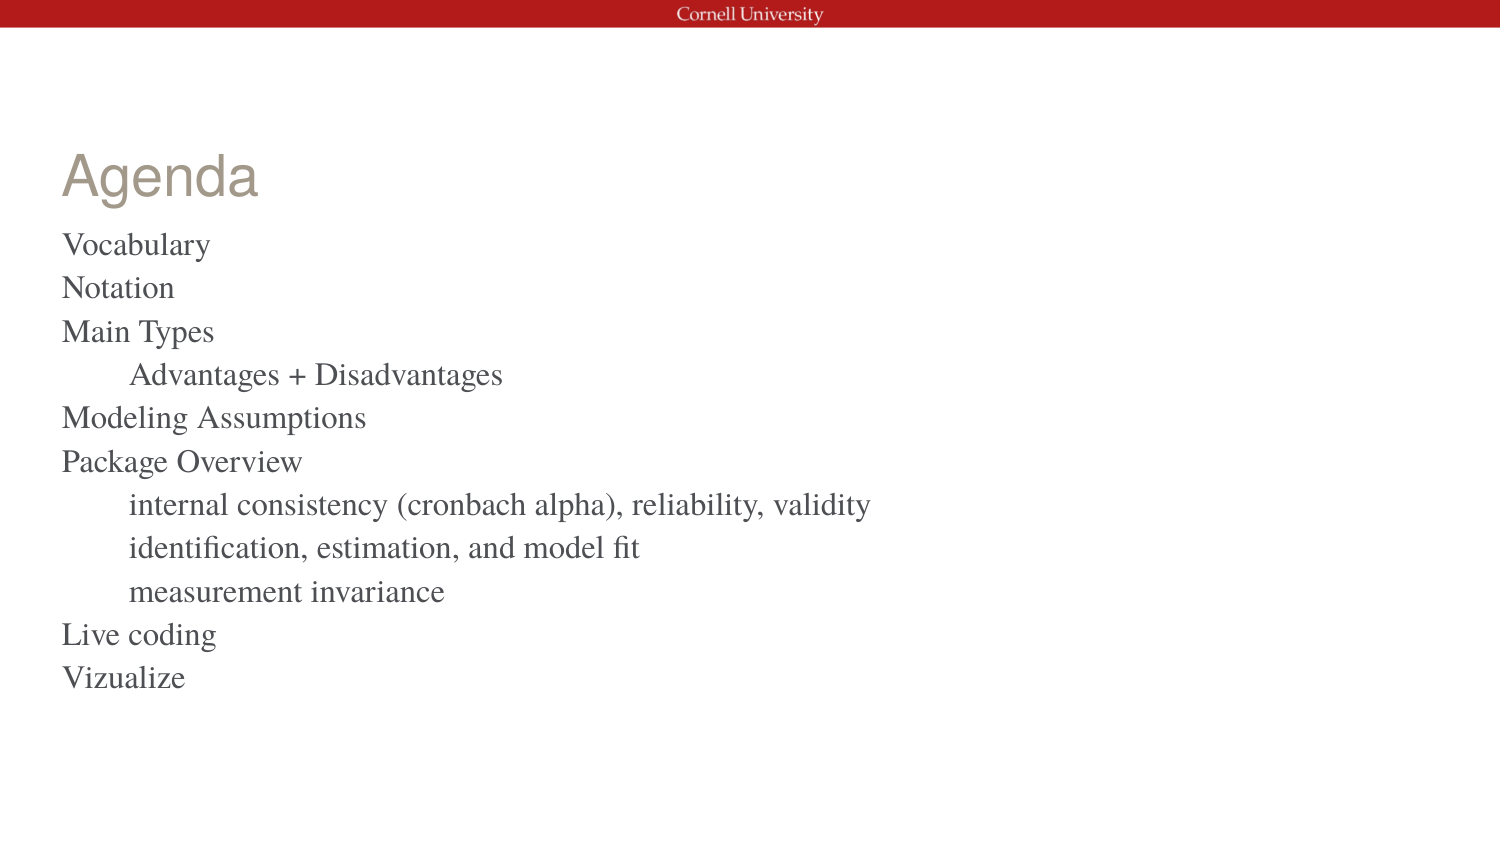

# Agenda
Vocabulary
Notation
Main Types
Advantages + Disadvantages
Modeling Assumptions
Package Overview
internal consistency (cronbach alpha), reliability, validity
identification, estimation, and model fit
measurement invariance
Live coding
Vizualize